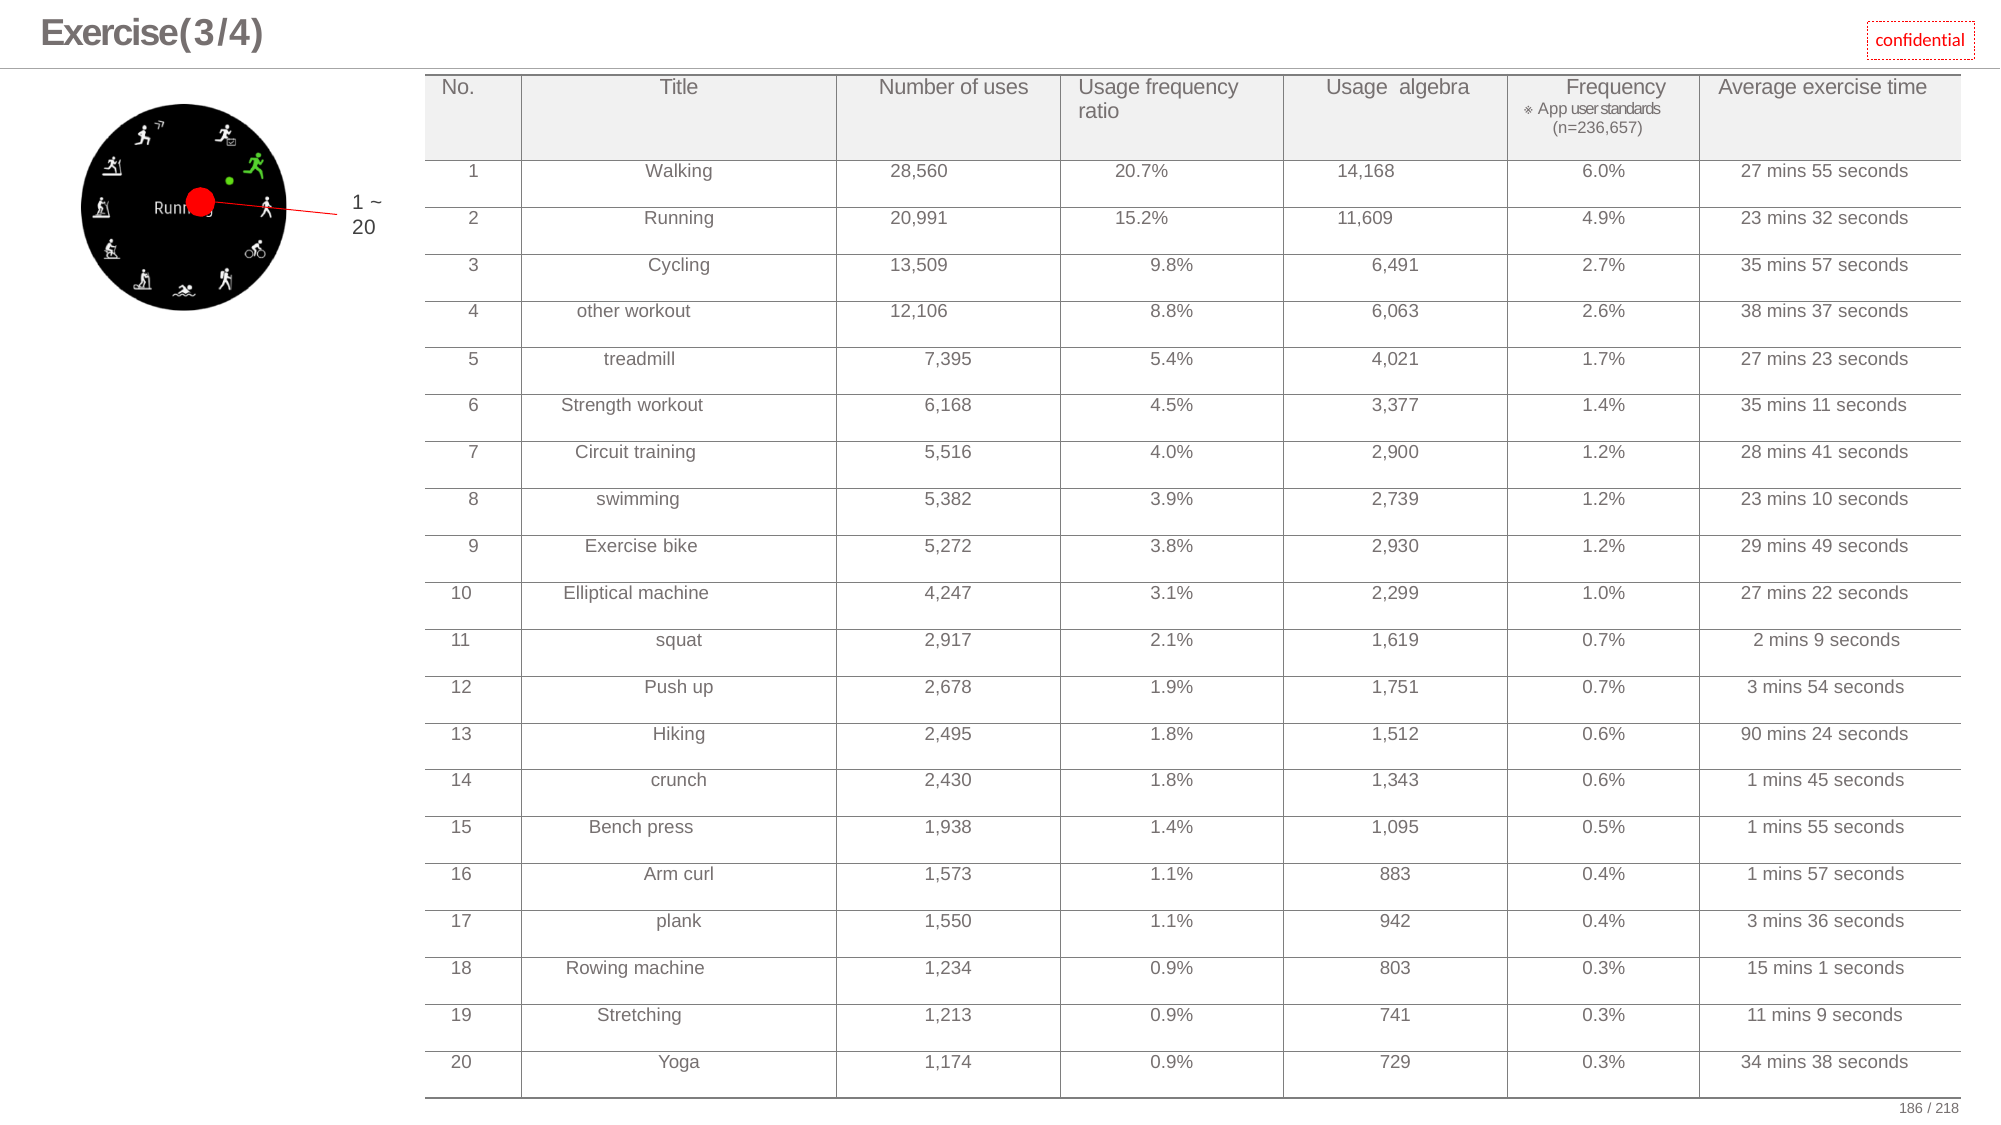

# Exercise(3/4)
confidential
| No. | Title | Number of uses | Usage frequency ratio | Usage algebra | Frequency ※ App user standards (n=236,657) | Average exercise time |
| --- | --- | --- | --- | --- | --- | --- |
| 1 | Walking | 28,560 | 20.7% | 14,168 | 6.0% | 27 mins 55 seconds |
| 2 | Running | 20,991 | 15.2% | 11,609 | 4.9% | 23 mins 32 seconds |
| 3 | Cycling | 13,509 | 9.8% | 6,491 | 2.7% | 35 mins 57 seconds |
| 4 | other workout | 12,106 | 8.8% | 6,063 | 2.6% | 38 mins 37 seconds |
| 5 | treadmill | 7,395 | 5.4% | 4,021 | 1.7% | 27 mins 23 seconds |
| 6 | Strength workout | 6,168 | 4.5% | 3,377 | 1.4% | 35 mins 11 seconds |
| 7 | Circuit training | 5,516 | 4.0% | 2,900 | 1.2% | 28 mins 41 seconds |
| 8 | swimming | 5,382 | 3.9% | 2,739 | 1.2% | 23 mins 10 seconds |
| 9 | Exercise bike | 5,272 | 3.8% | 2,930 | 1.2% | 29 mins 49 seconds |
| 10 | Elliptical machine | 4,247 | 3.1% | 2,299 | 1.0% | 27 mins 22 seconds |
| 11 | squat | 2,917 | 2.1% | 1,619 | 0.7% | 2 mins 9 seconds |
| 12 | Push up | 2,678 | 1.9% | 1,751 | 0.7% | 3 mins 54 seconds |
| 13 | Hiking | 2,495 | 1.8% | 1,512 | 0.6% | 90 mins 24 seconds |
| 14 | crunch | 2,430 | 1.8% | 1,343 | 0.6% | 1 mins 45 seconds |
| 15 | Bench press | 1,938 | 1.4% | 1,095 | 0.5% | 1 mins 55 seconds |
| 16 | Arm curl | 1,573 | 1.1% | 883 | 0.4% | 1 mins 57 seconds |
| 17 | plank | 1,550 | 1.1% | 942 | 0.4% | 3 mins 36 seconds |
| 18 | Rowing machine | 1,234 | 0.9% | 803 | 0.3% | 15 mins 1 seconds |
| 19 | Stretching | 1,213 | 0.9% | 741 | 0.3% | 11 mins 9 seconds |
| 20 | Yoga | 1,174 | 0.9% | 729 | 0.3% | 34 mins 38 seconds |

1 ~
20

186 / 218